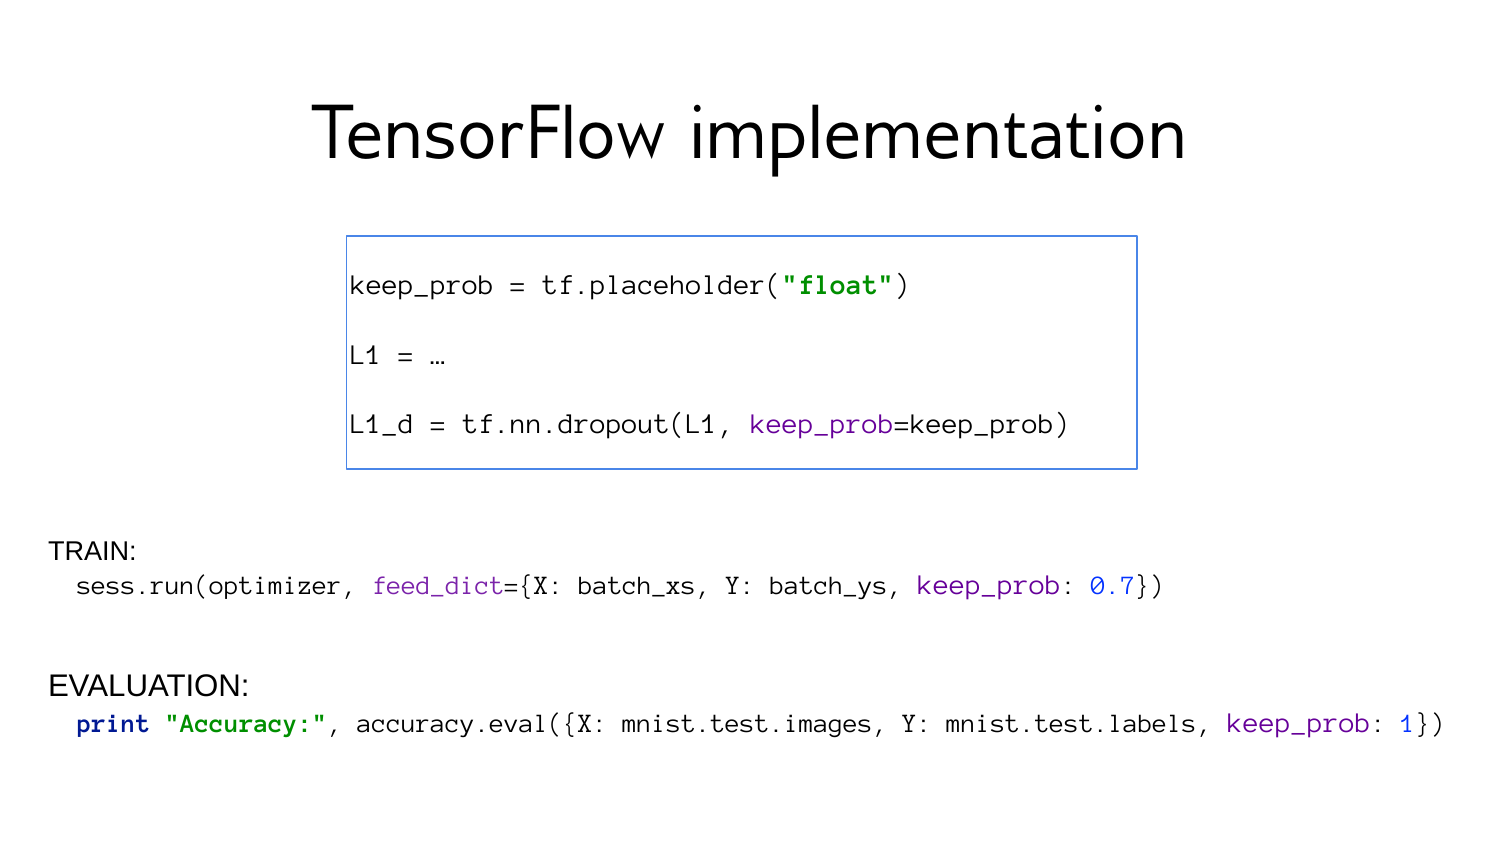

# TensorFlow implementation

keep_prob = tf.placeholder("float")

L1 = …
L1_d = tf.nn.dropout(L1, keep_prob=keep_prob)

TRAIN:
sess.run(optimizer, feed_dict={X: batch_xs, Y: batch_ys, keep_prob: 0.7})

EVALUATION:
print "Accuracy:", accuracy.eval({X: mnist.test.images, Y: mnist.test.labels, keep_prob: 1})